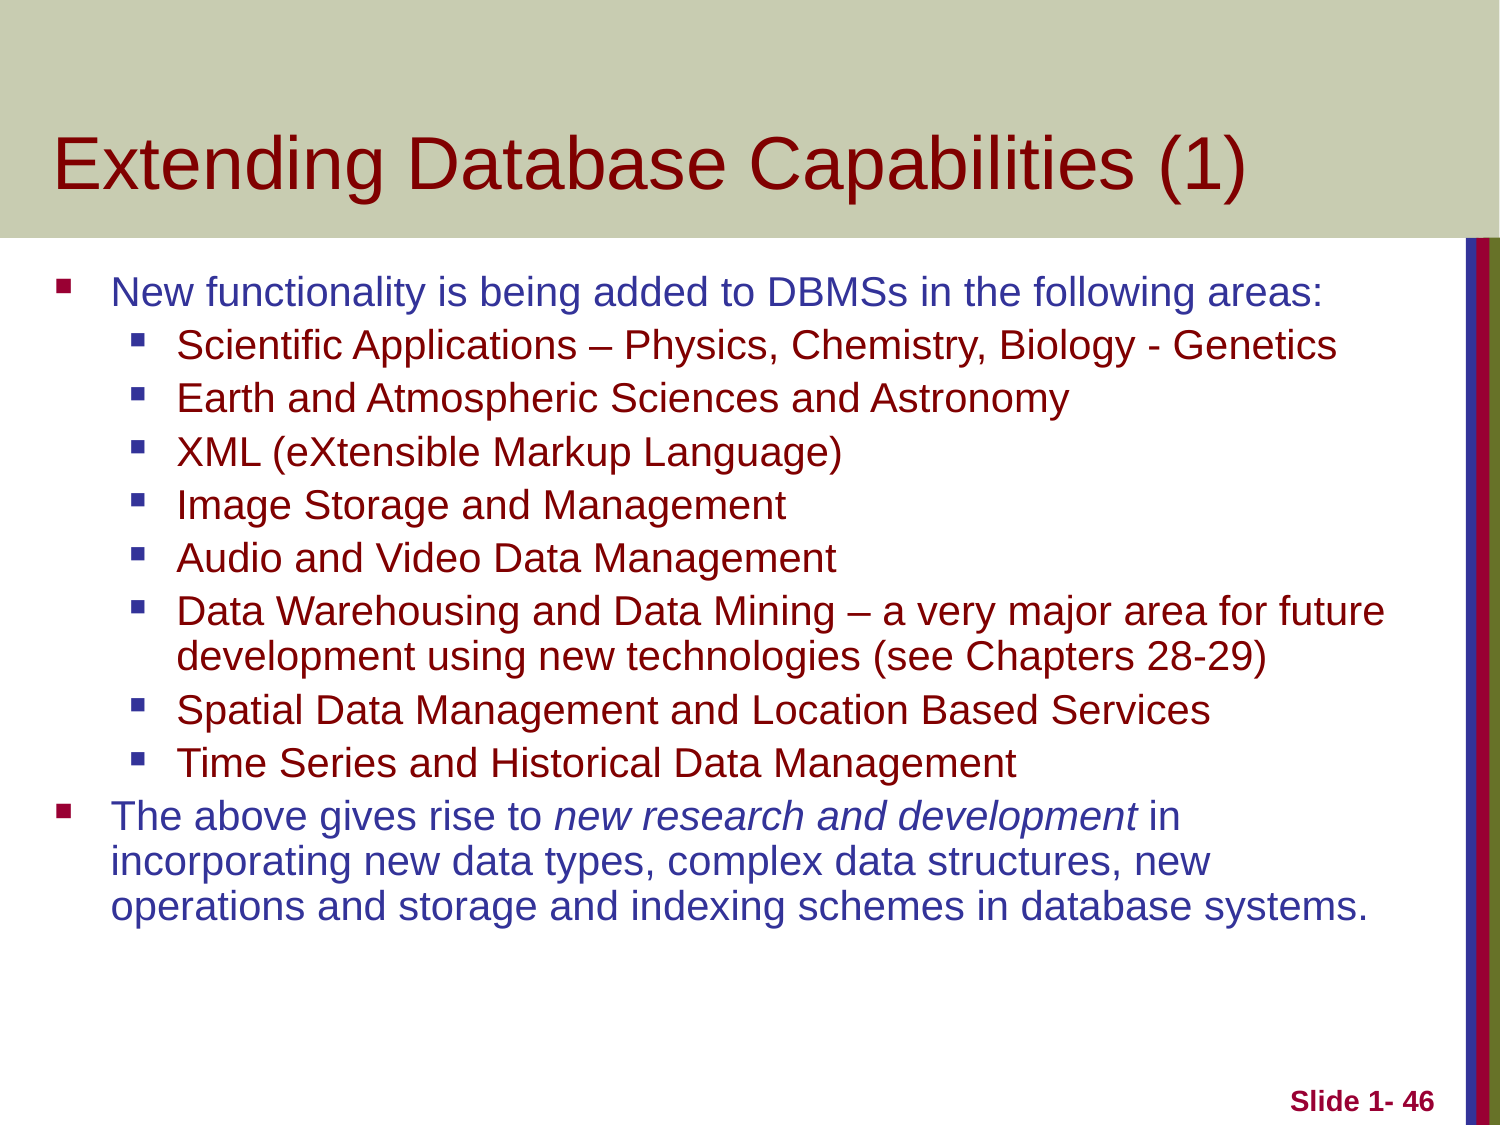

# Extending Database Capabilities (1)
New functionality is being added to DBMSs in the following areas:
Scientific Applications – Physics, Chemistry, Biology - Genetics
Earth and Atmospheric Sciences and Astronomy
XML (eXtensible Markup Language)
Image Storage and Management
Audio and Video Data Management
Data Warehousing and Data Mining – a very major area for future development using new technologies (see Chapters 28-29)
Spatial Data Management and Location Based Services
Time Series and Historical Data Management
The above gives rise to new research and development in incorporating new data types, complex data structures, new operations and storage and indexing schemes in database systems.
Slide 1- 46